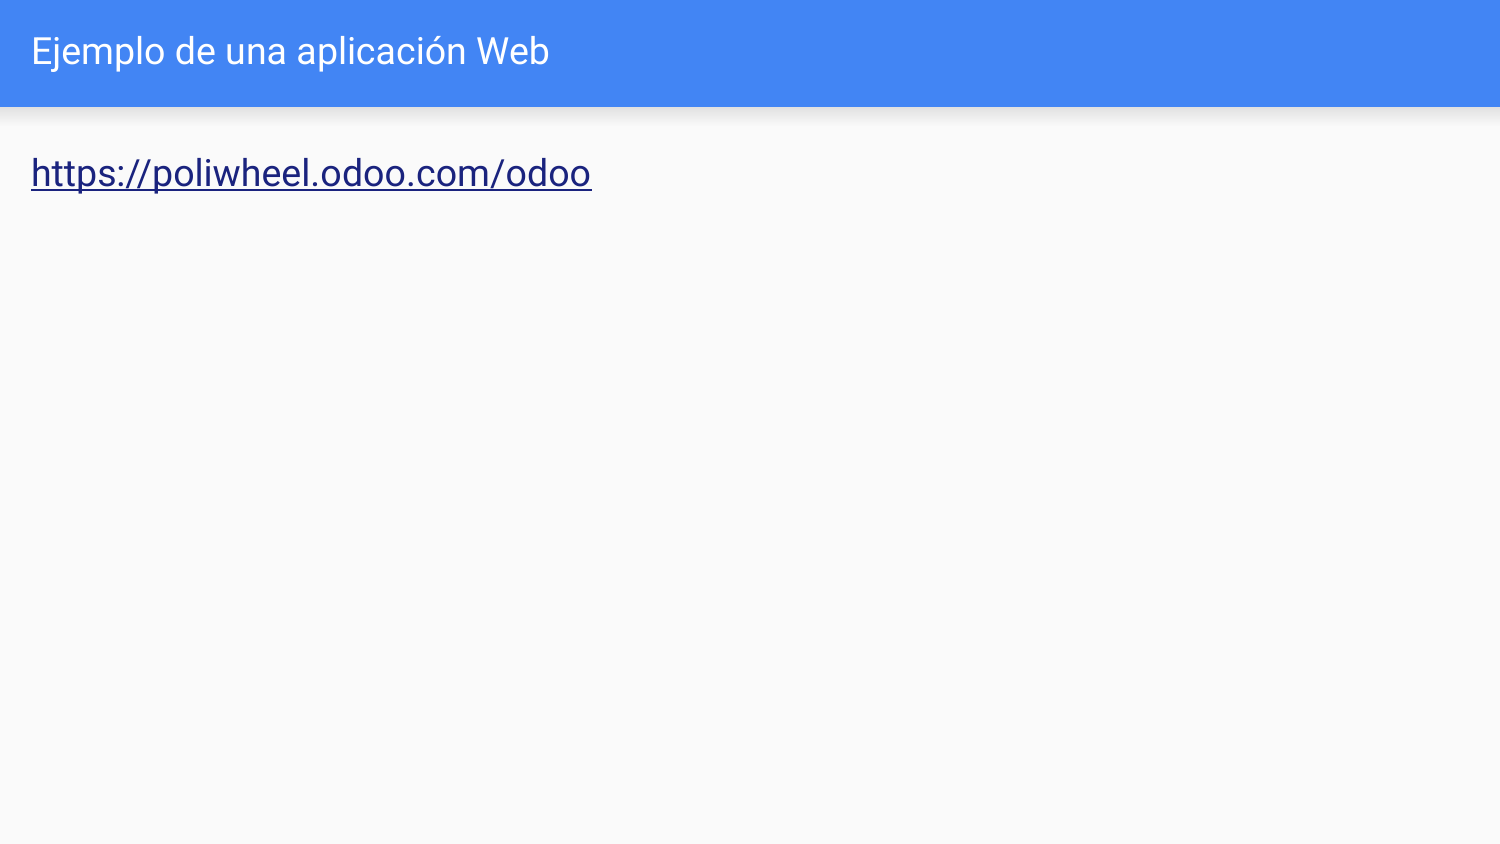

# Ejemplo de una aplicación Web
https://poliwheel.odoo.com/odoo